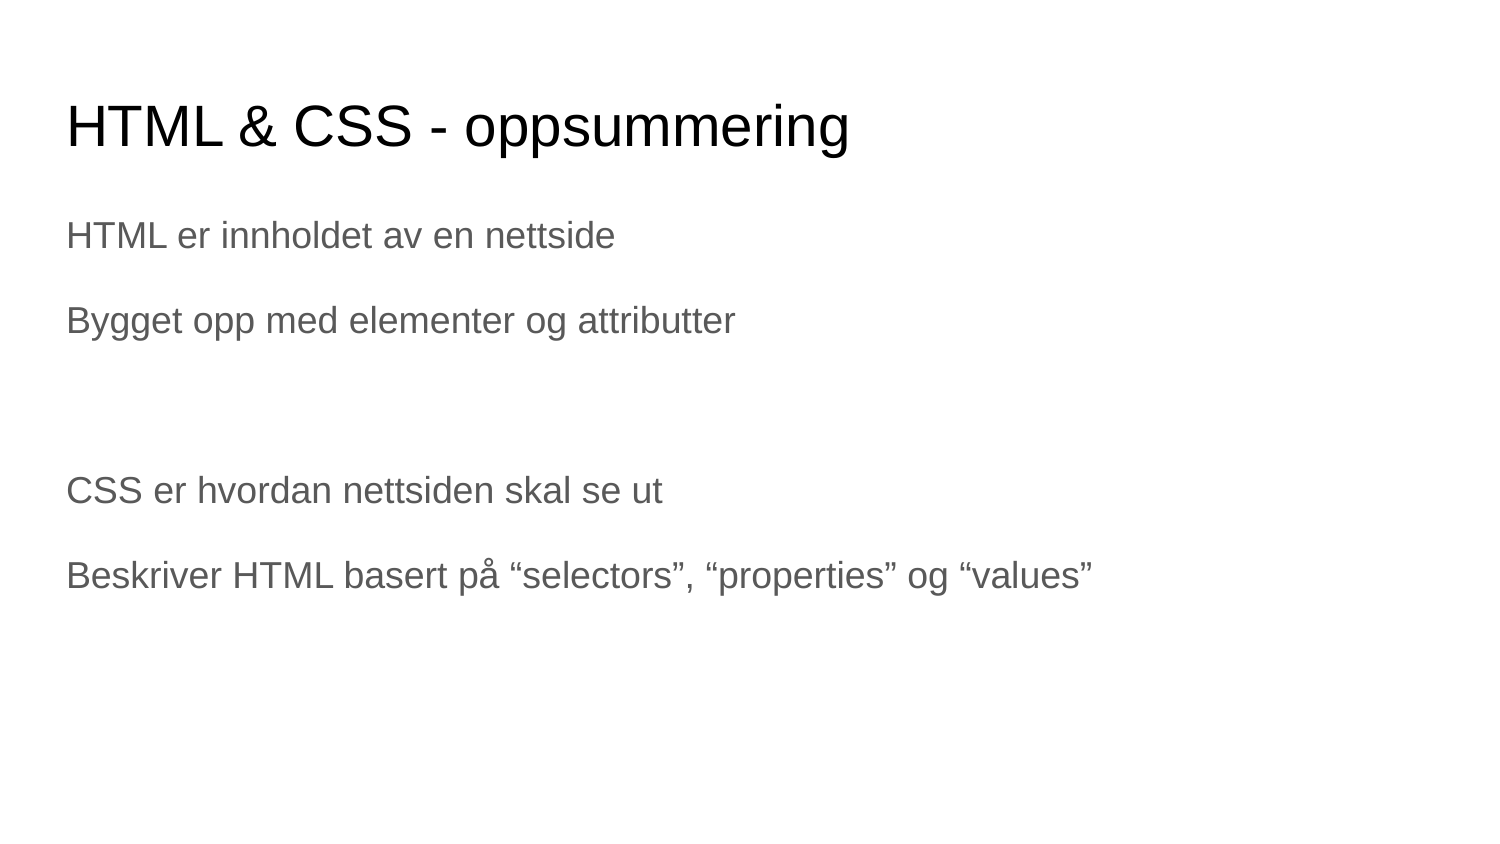

# HTML & CSS - oppsummering
HTML er innholdet av en nettside
Bygget opp med elementer og attributter

CSS er hvordan nettsiden skal se ut
Beskriver HTML basert på “selectors”, “properties” og “values”